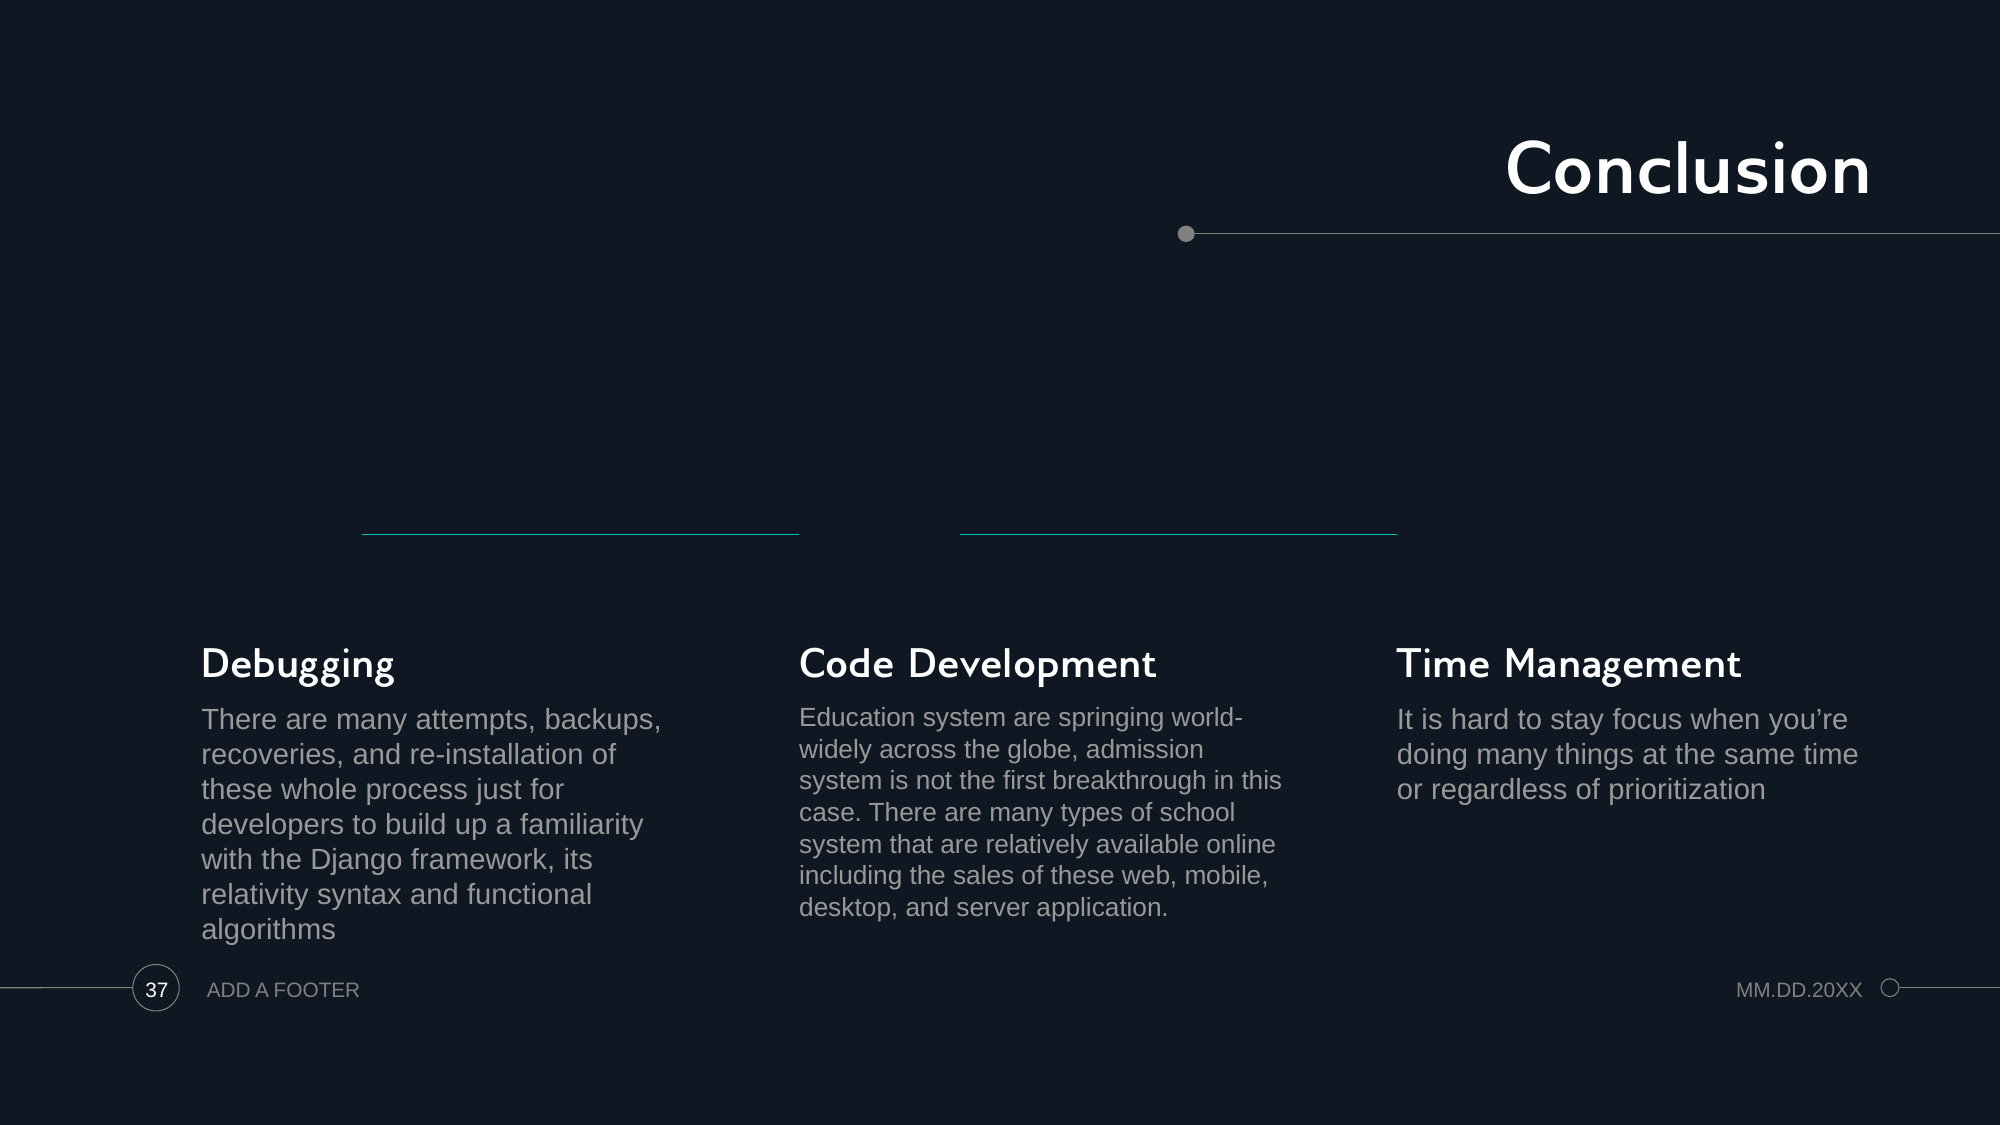

# Conclusion

Debugging
Code Development
Time Management
There are many attempts, backups, recoveries, and re-installation of these whole process just for developers to build up a familiarity with the Django framework, its relativity syntax and functional algorithms
Education system are springing world-widely across the globe, admission system is not the first breakthrough in this case. There are many types of school system that are relatively available online including the sales of these web, mobile, desktop, and server application.
It is hard to stay focus when you’re doing many things at the same time or regardless of prioritization
ADD A FOOTER
MM.DD.20XX
37